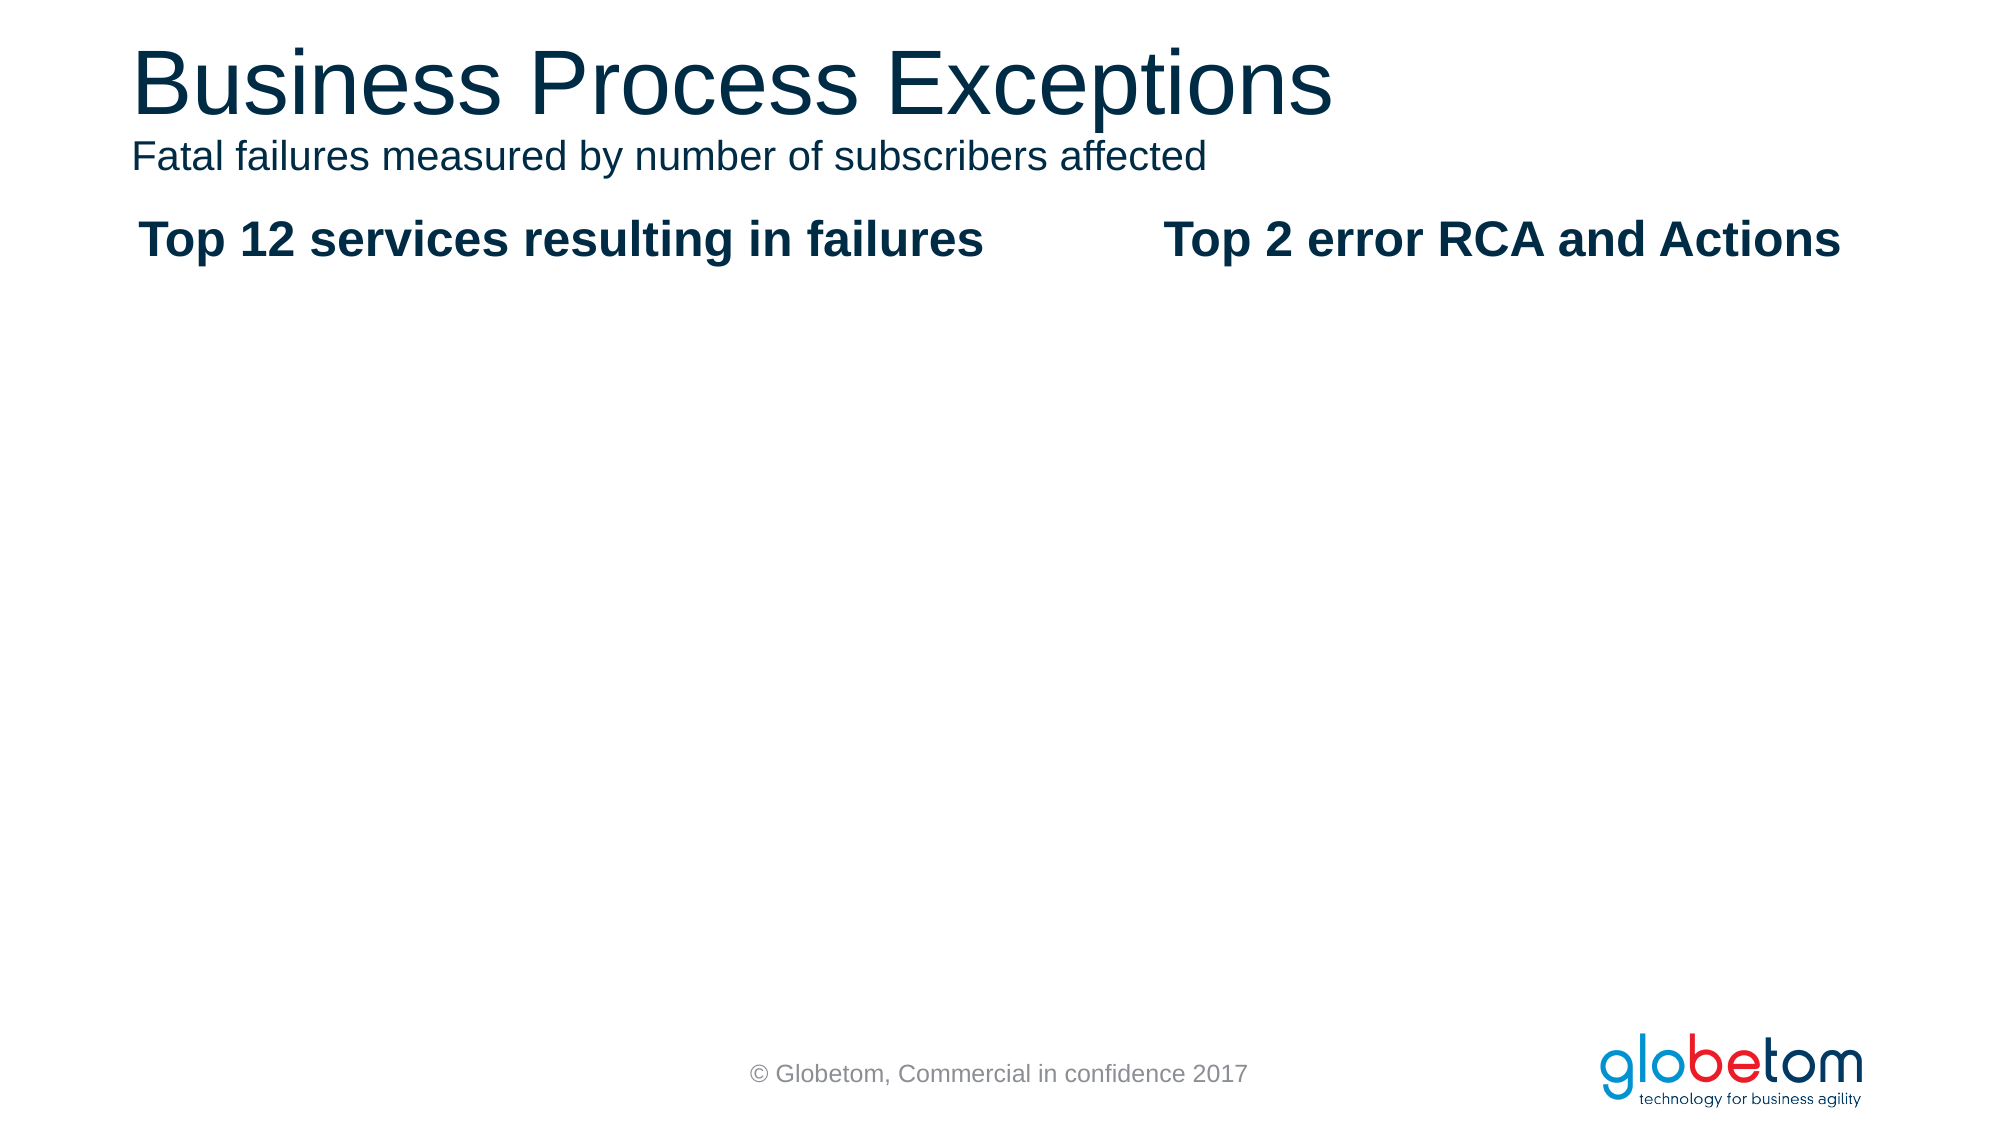

# Business Process Exceptions Fatal failures measured by number of subscribers affected
Top 2 error RCA and Actions
Top 12 services resulting in failures
© Globetom, Commercial in confidence 2017